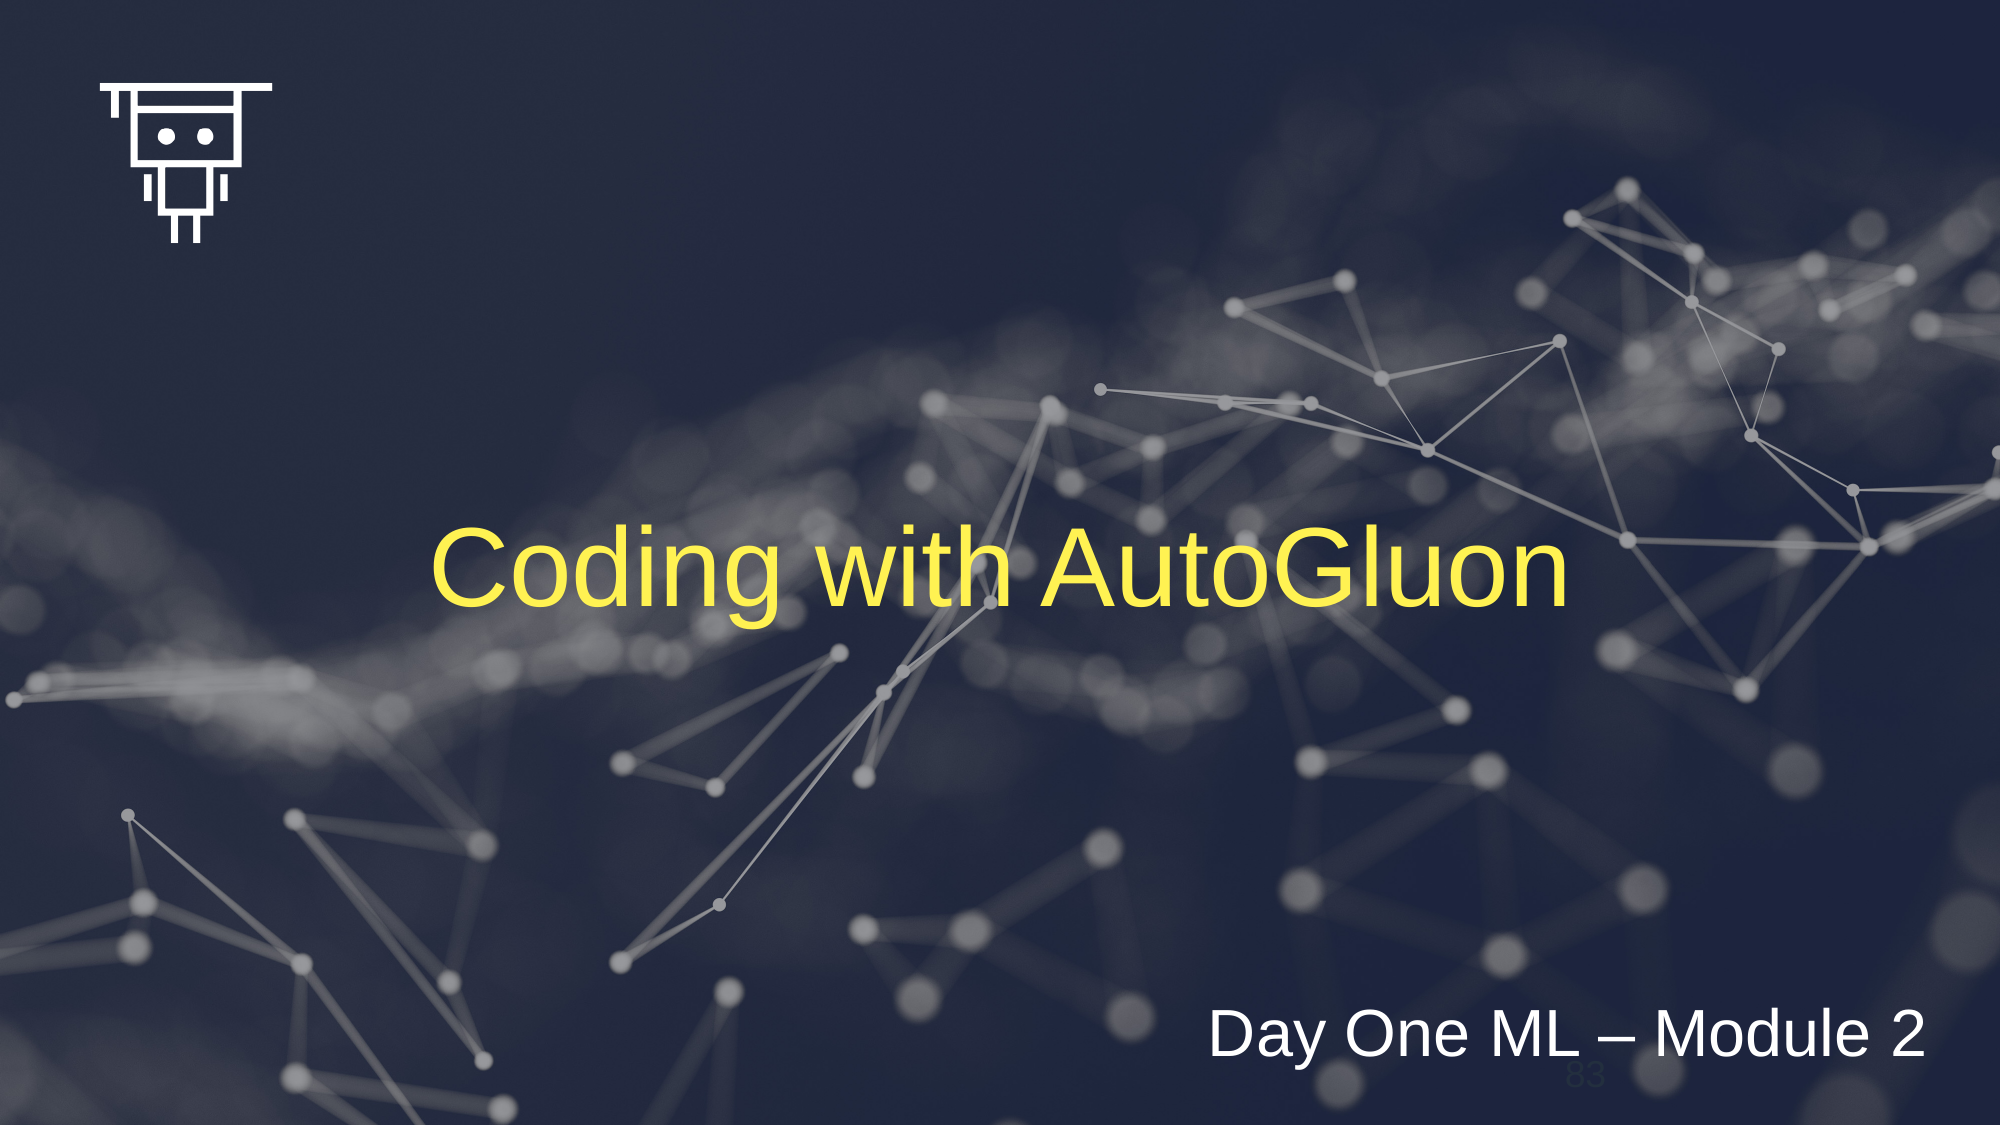

# Coding with AutoGluon
Day One ML – Module 2
83